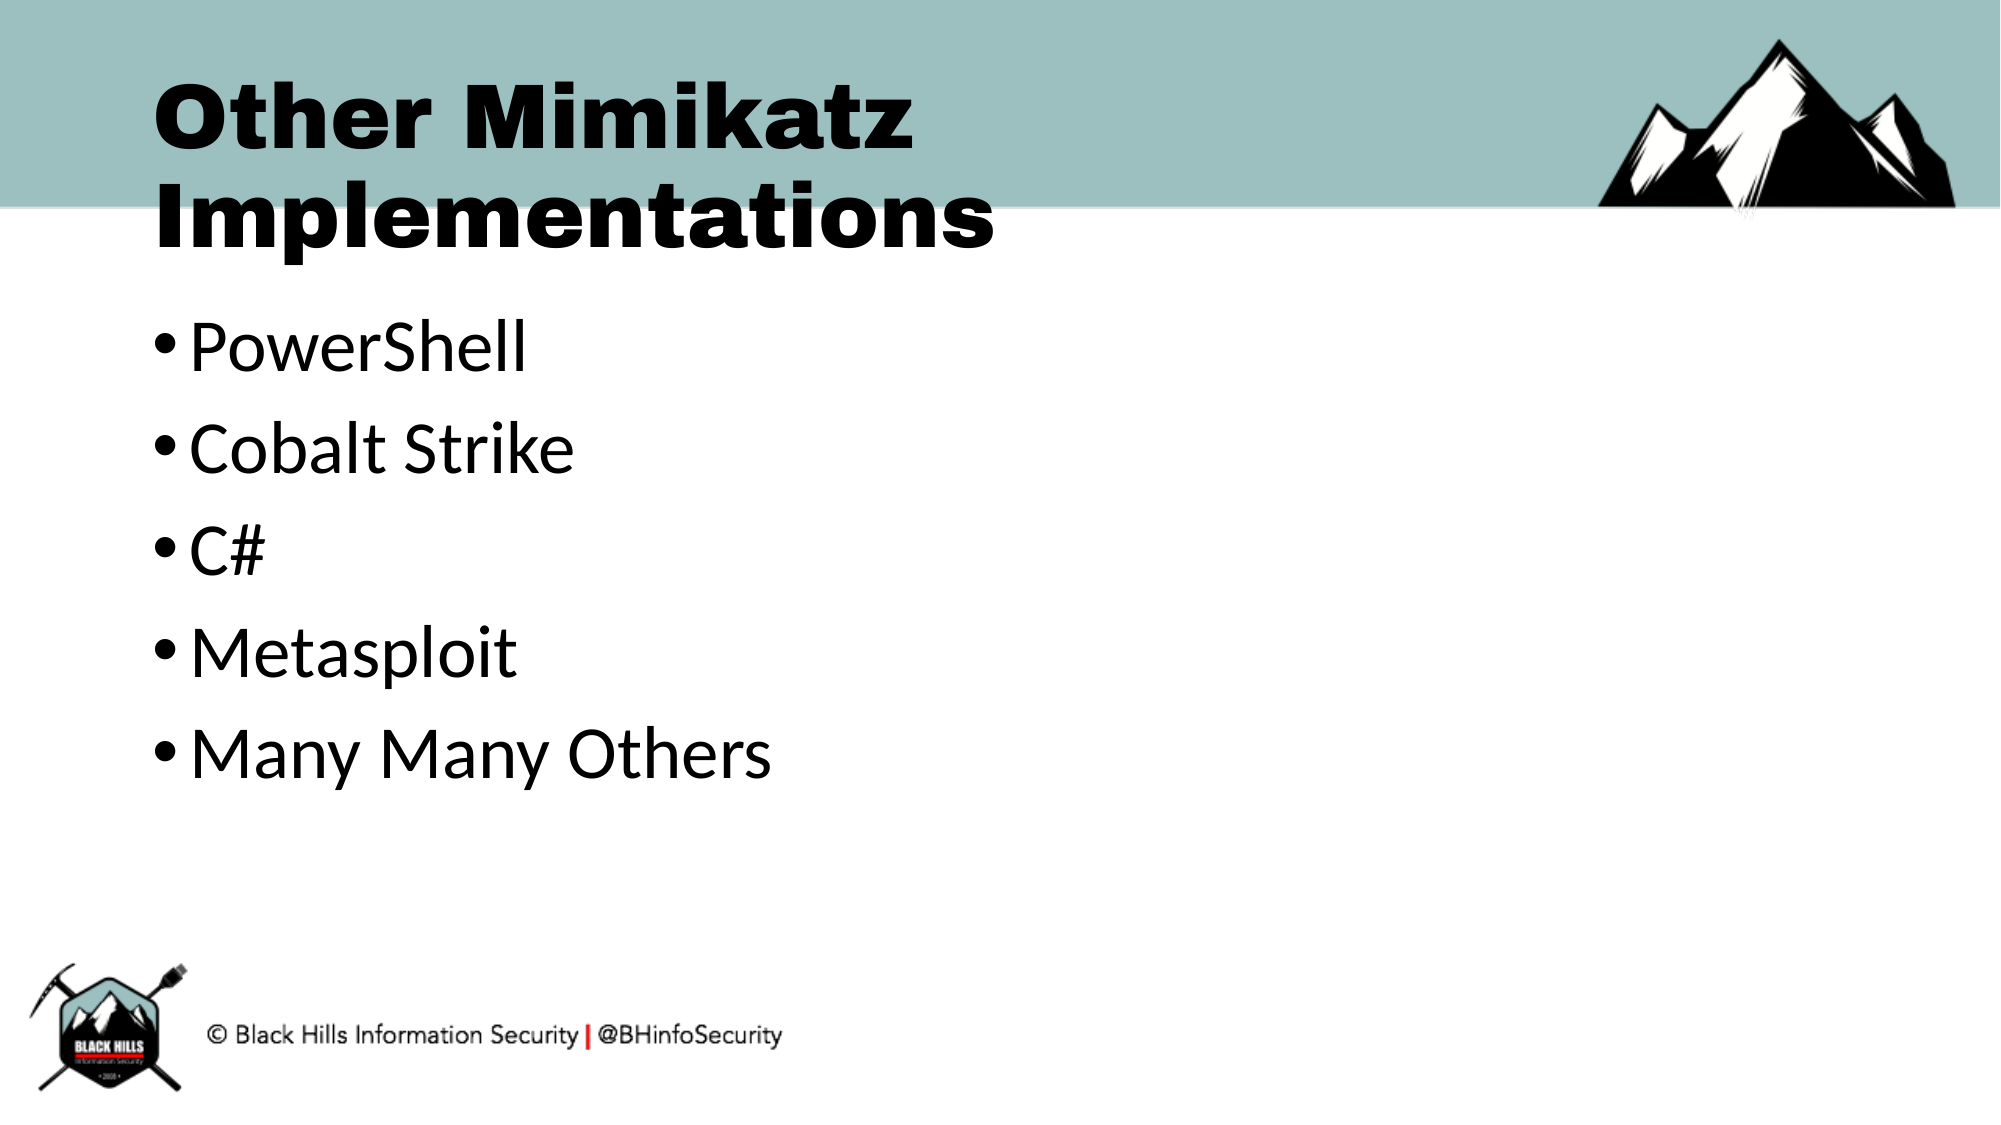

# Other Mimikatz Implementations
PowerShell
Cobalt Strike
C#
Metasploit
Many Many Others